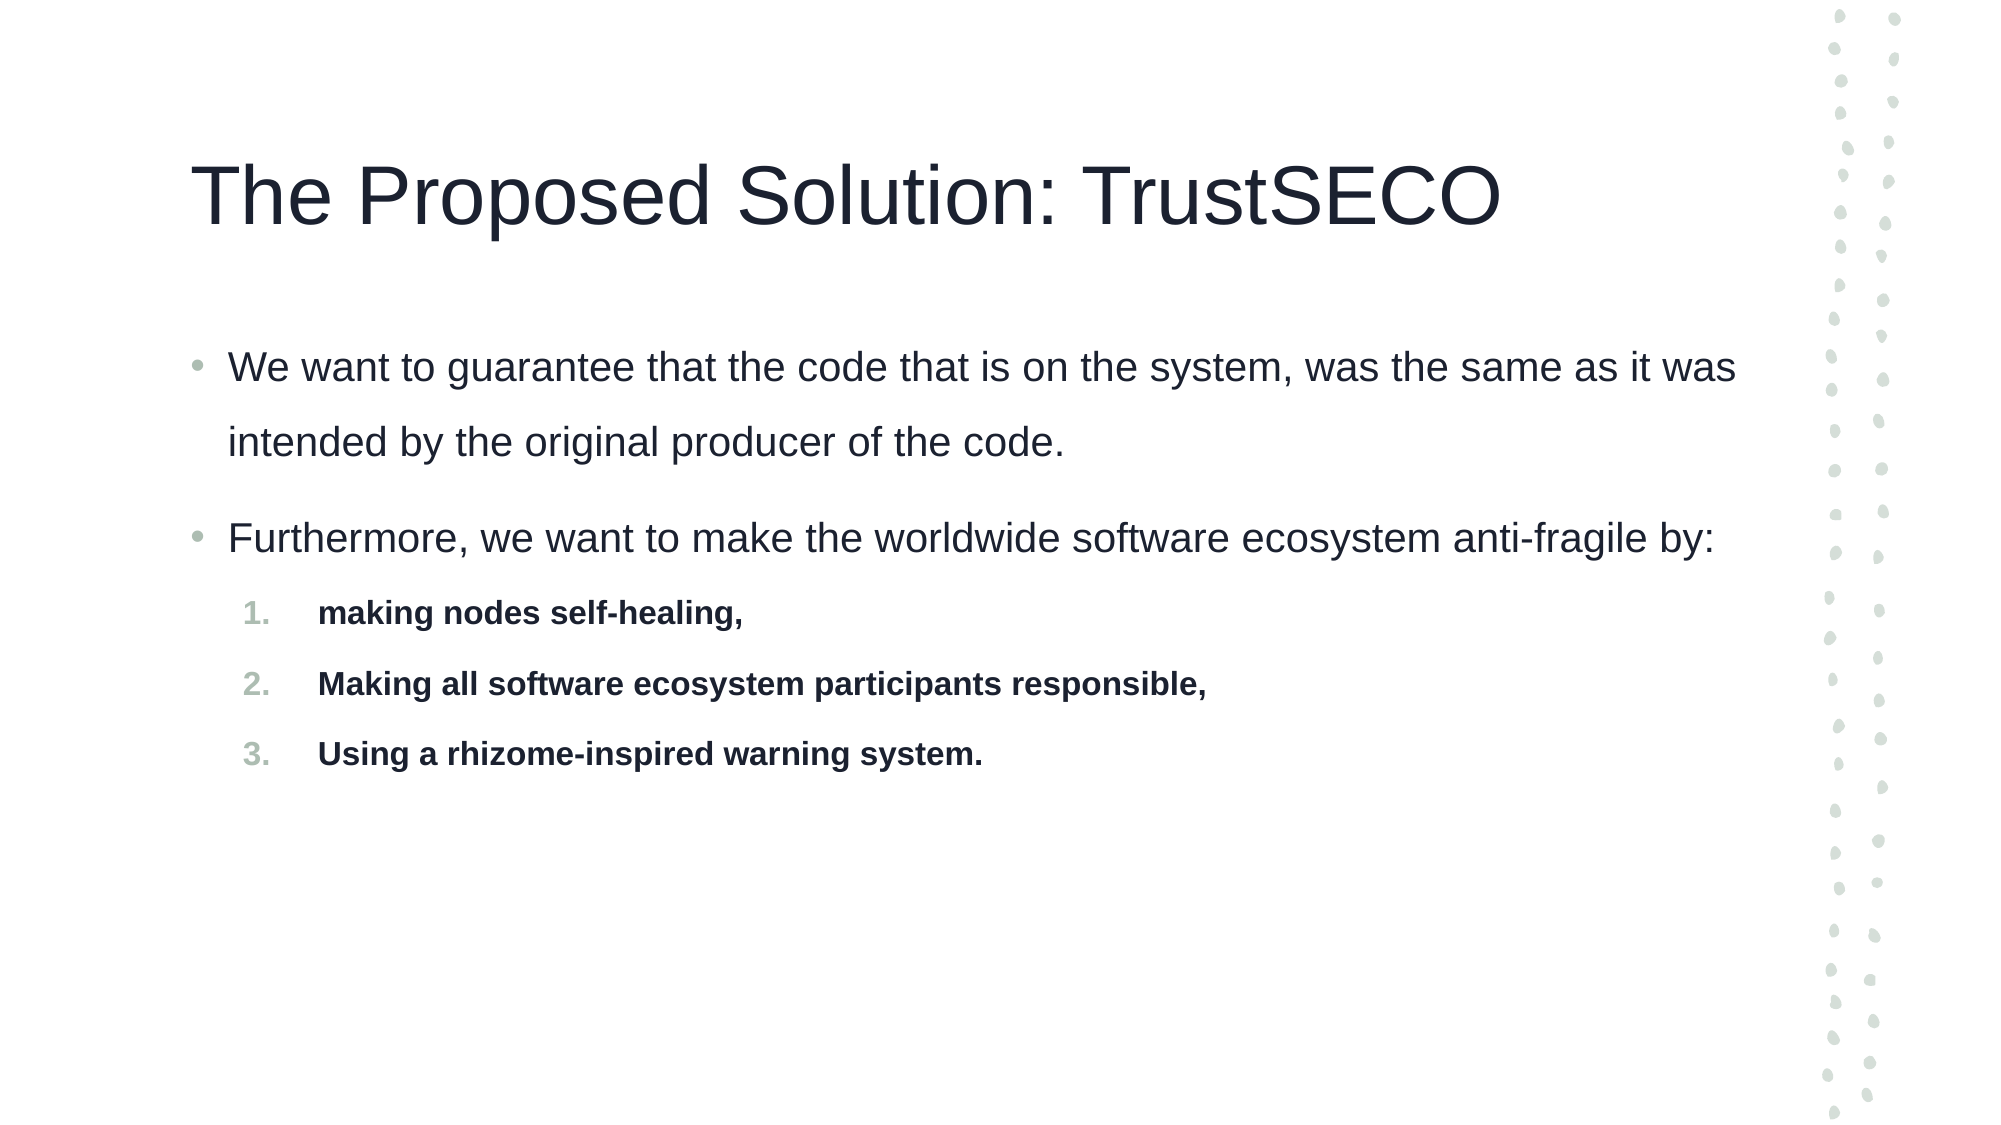

# The Proposed Solution: TrustSECO
We want to guarantee that the code that is on the system, was the same as it was intended by the original producer of the code.
Furthermore, we want to make the worldwide software ecosystem anti-fragile by:
making nodes self-healing,
Making all software ecosystem participants responsible,
Using a rhizome-inspired warning system.